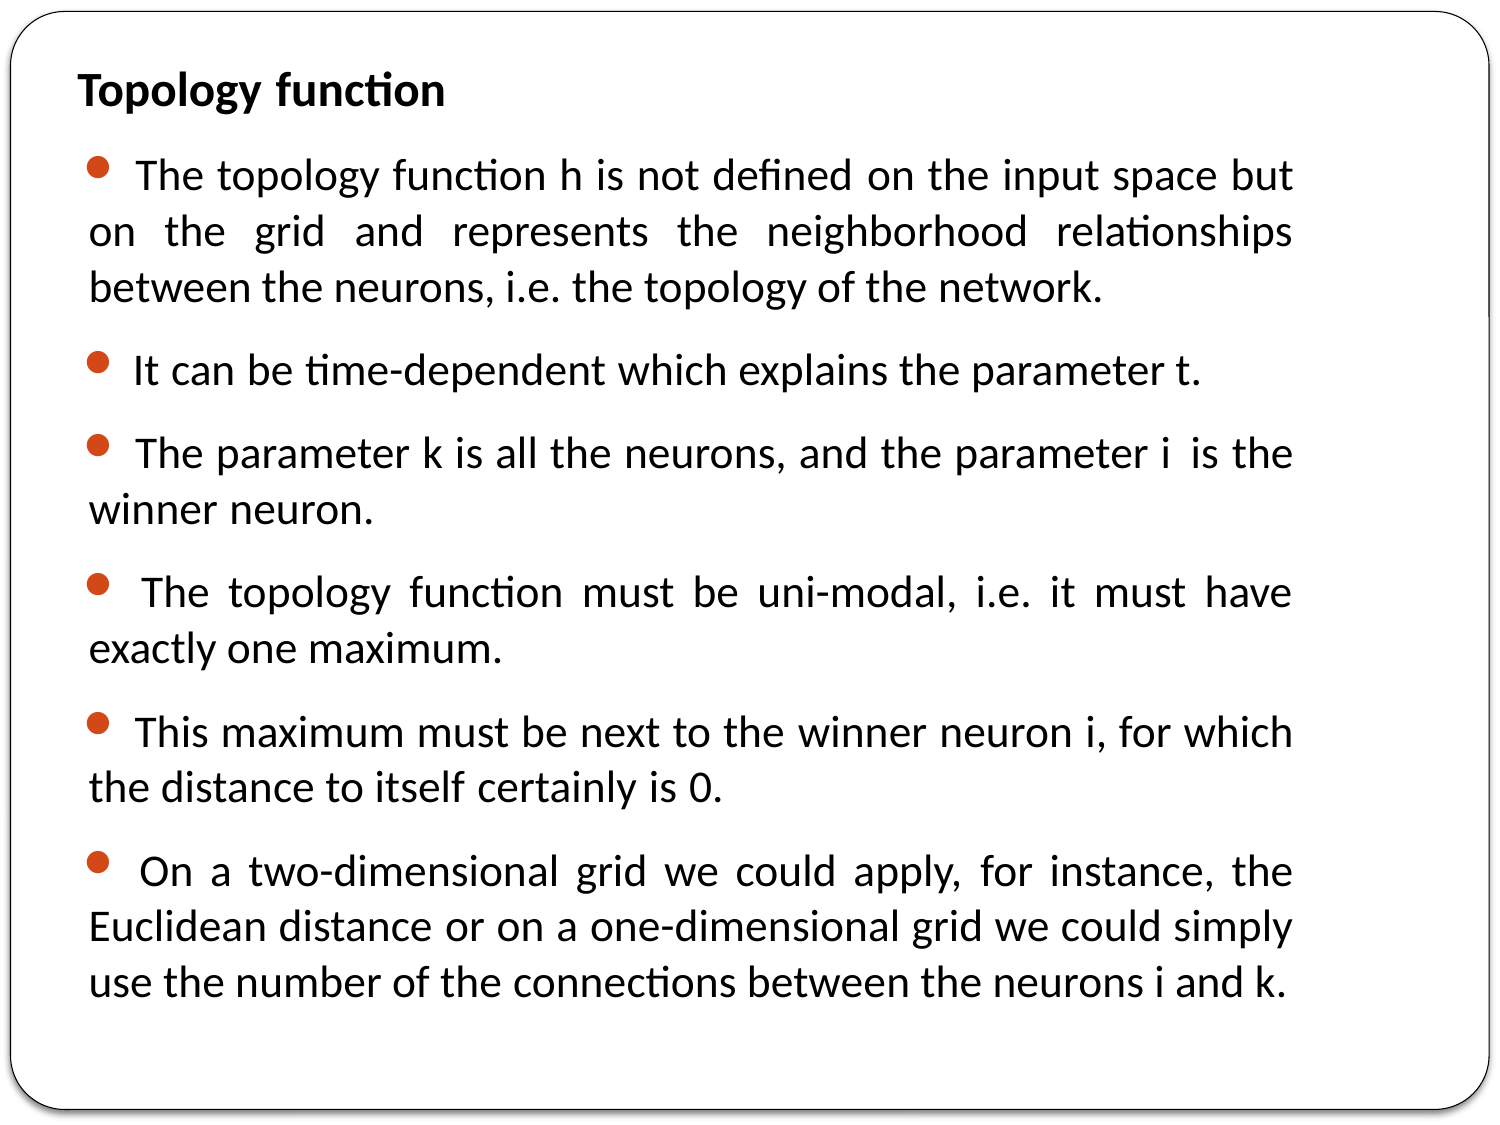

Topology function
 The topology function h is not defined on the input space but on the grid and represents the neighborhood relationships between the neurons, i.e. the topology of the network.
 It can be time-dependent which explains the parameter t.
 The parameter k is all the neurons, and the parameter i  is the winner neuron.
 The topology function must be uni-modal, i.e. it must have exactly one maximum.
 This maximum must be next to the winner neuron i, for which the distance to itself certainly is 0.
 On a two-dimensional grid we could apply, for instance, the Euclidean distance or on a one-dimensional grid we could simply use the number of the connections between the neurons i and k.